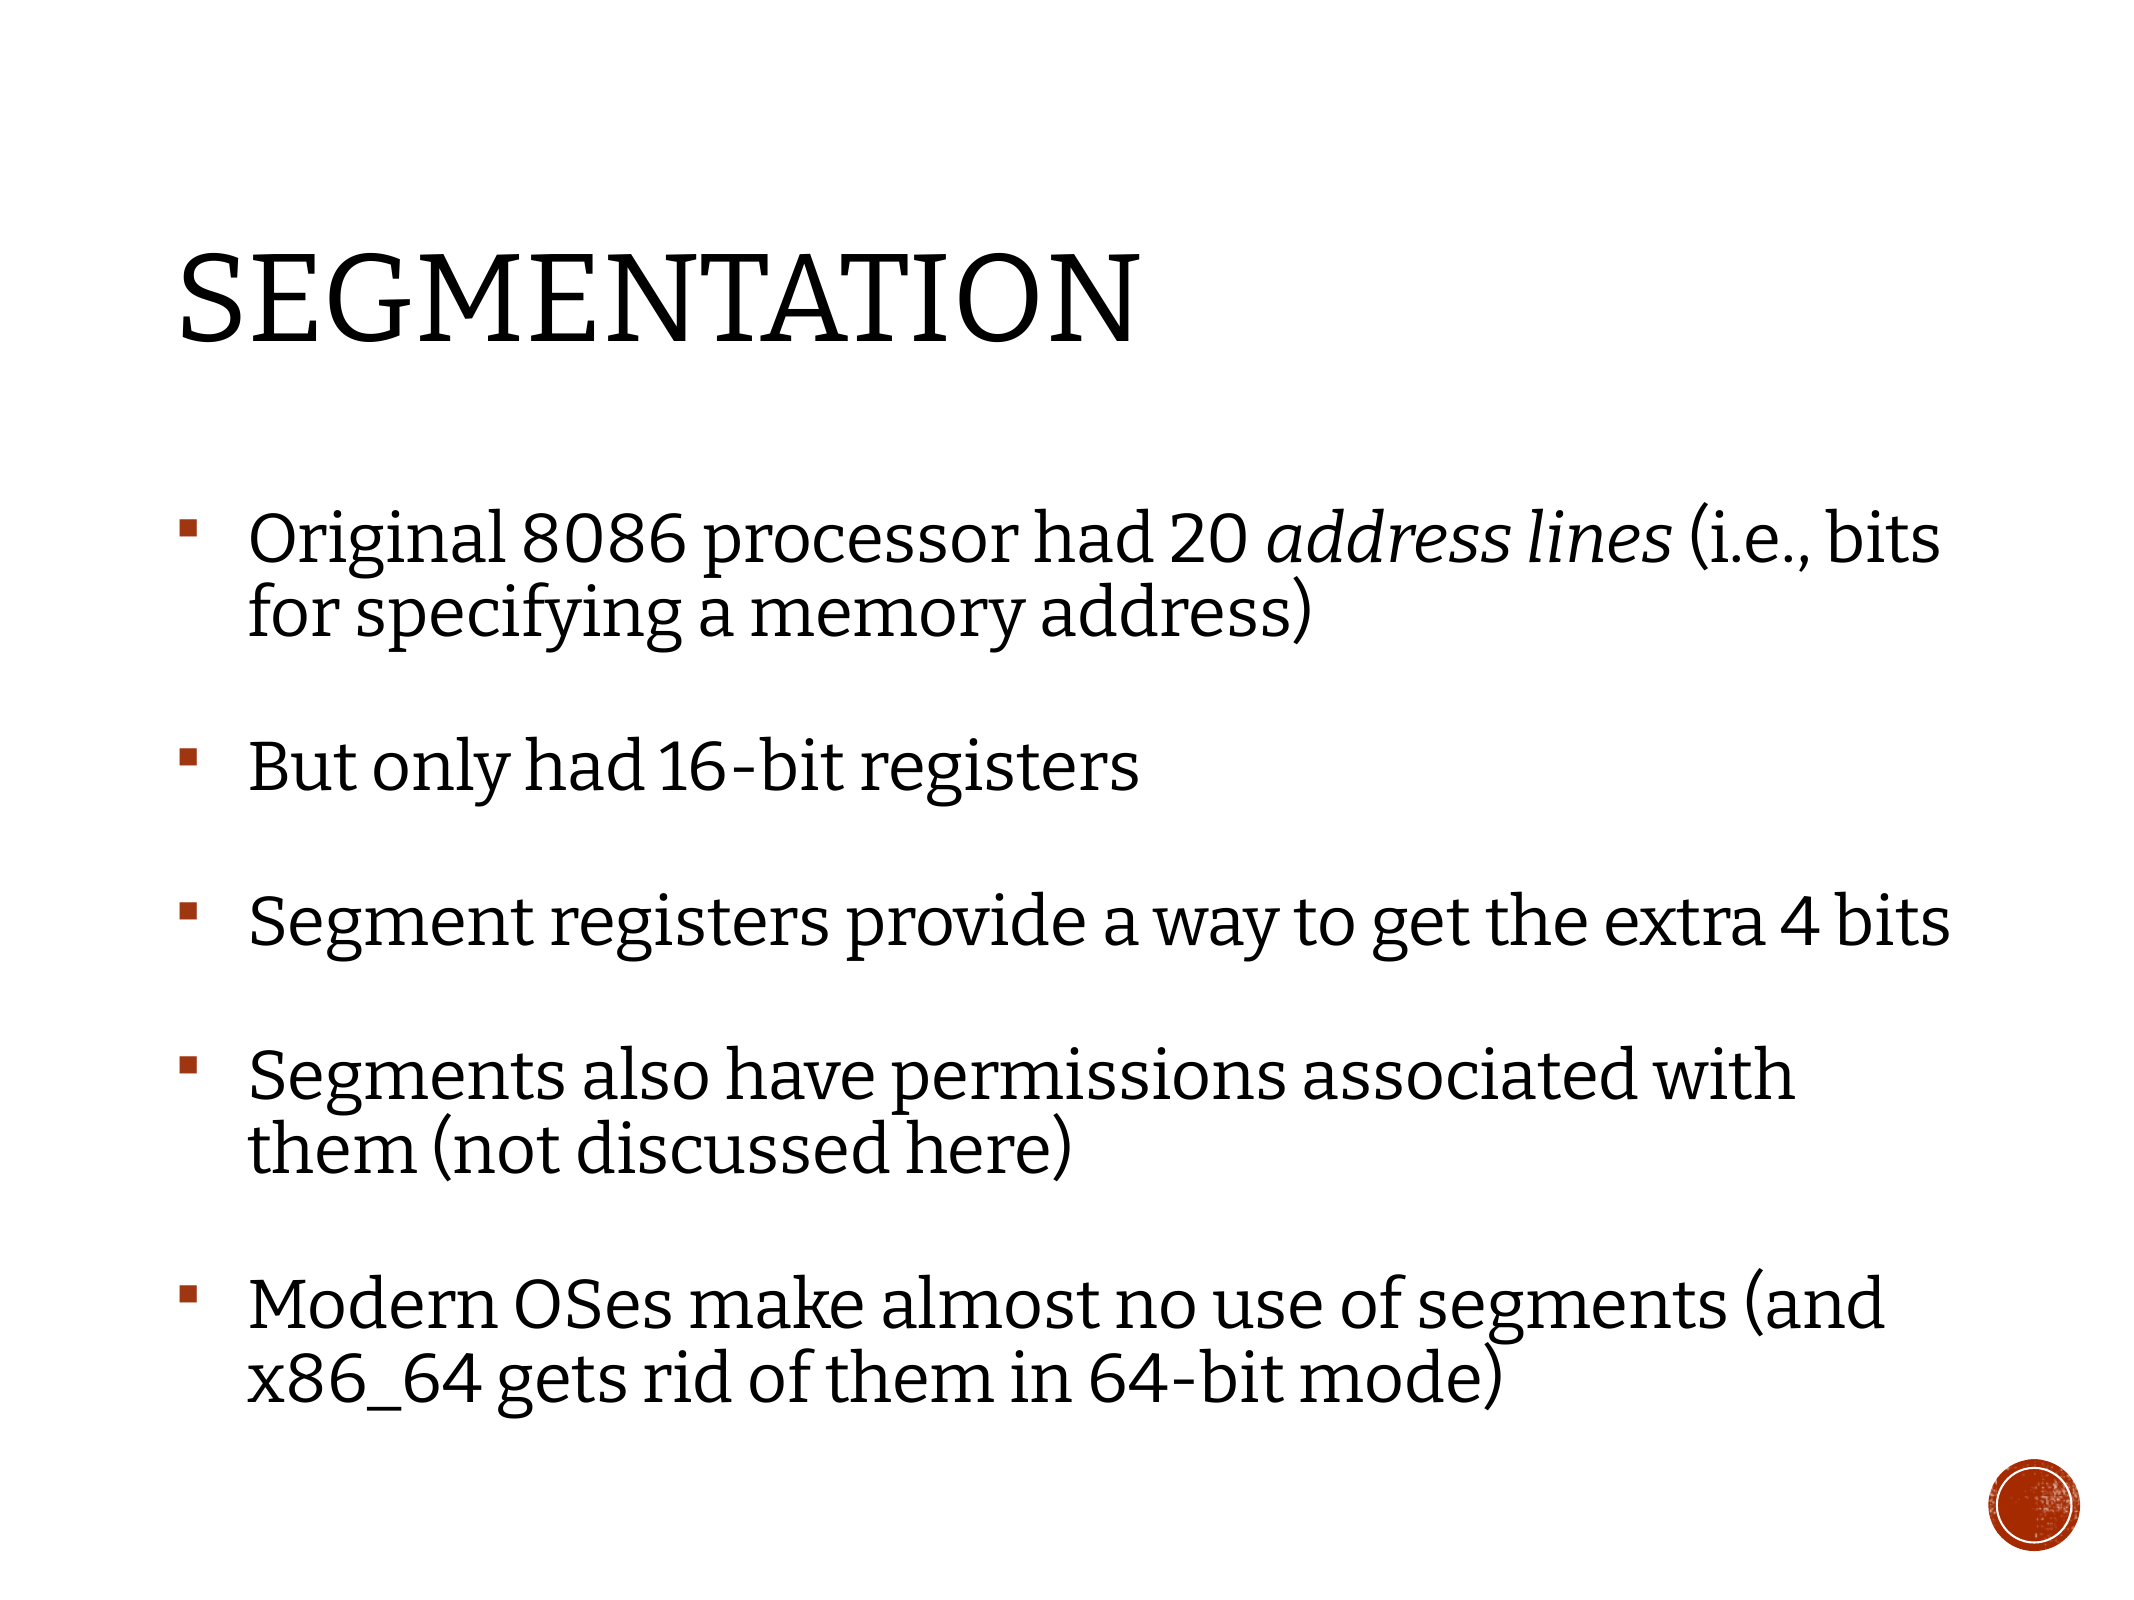

# Segmentation
Original 8086 processor had 20 address lines (i.e., bits for specifying a memory address)
But only had 16-bit registers
Segment registers provide a way to get the extra 4 bits
Segments also have permissions associated with them (not discussed here)
Modern OSes make almost no use of segments (and x86_64 gets rid of them in 64-bit mode)